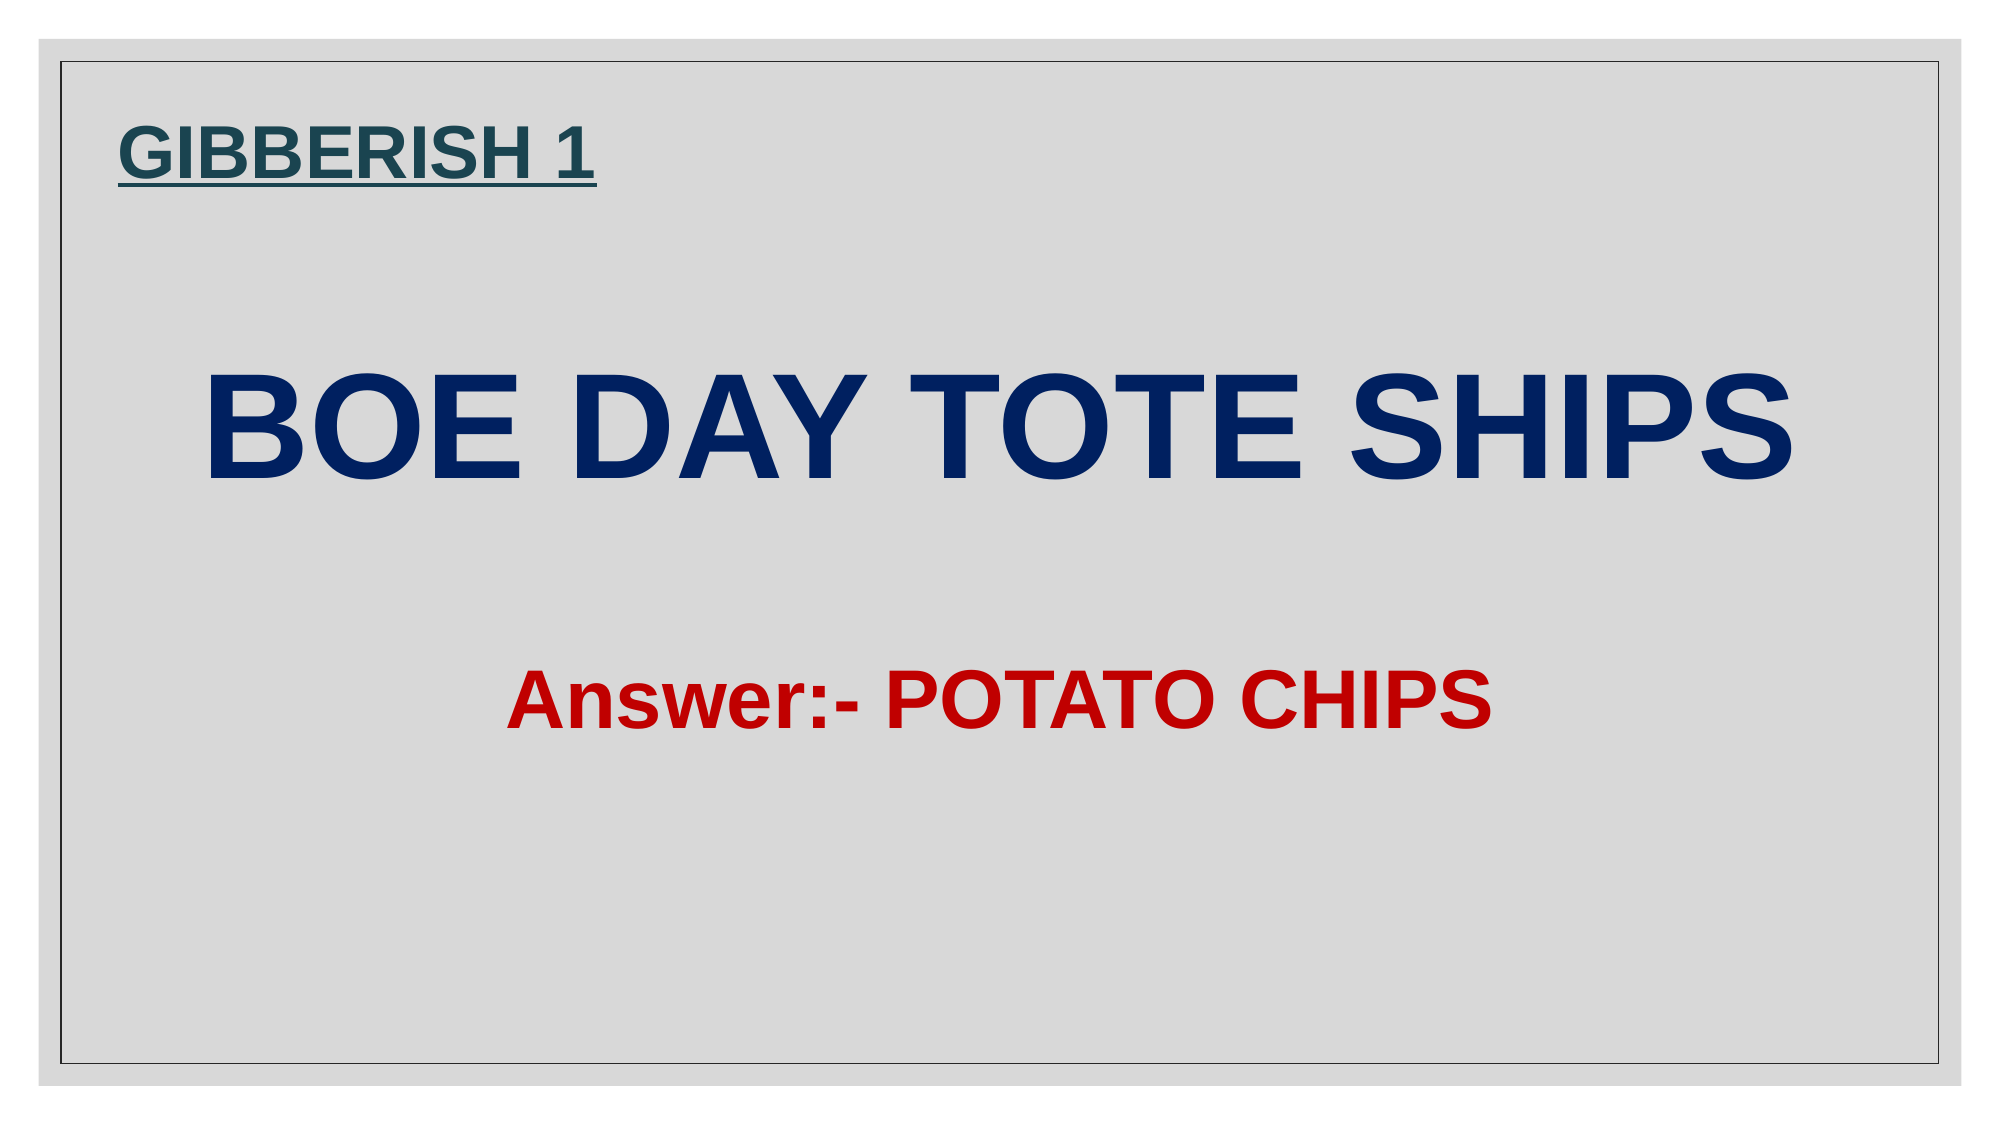

GIBBERISH 1
BOE DAY TOTE SHIPS
Answer:- POTATO CHIPS